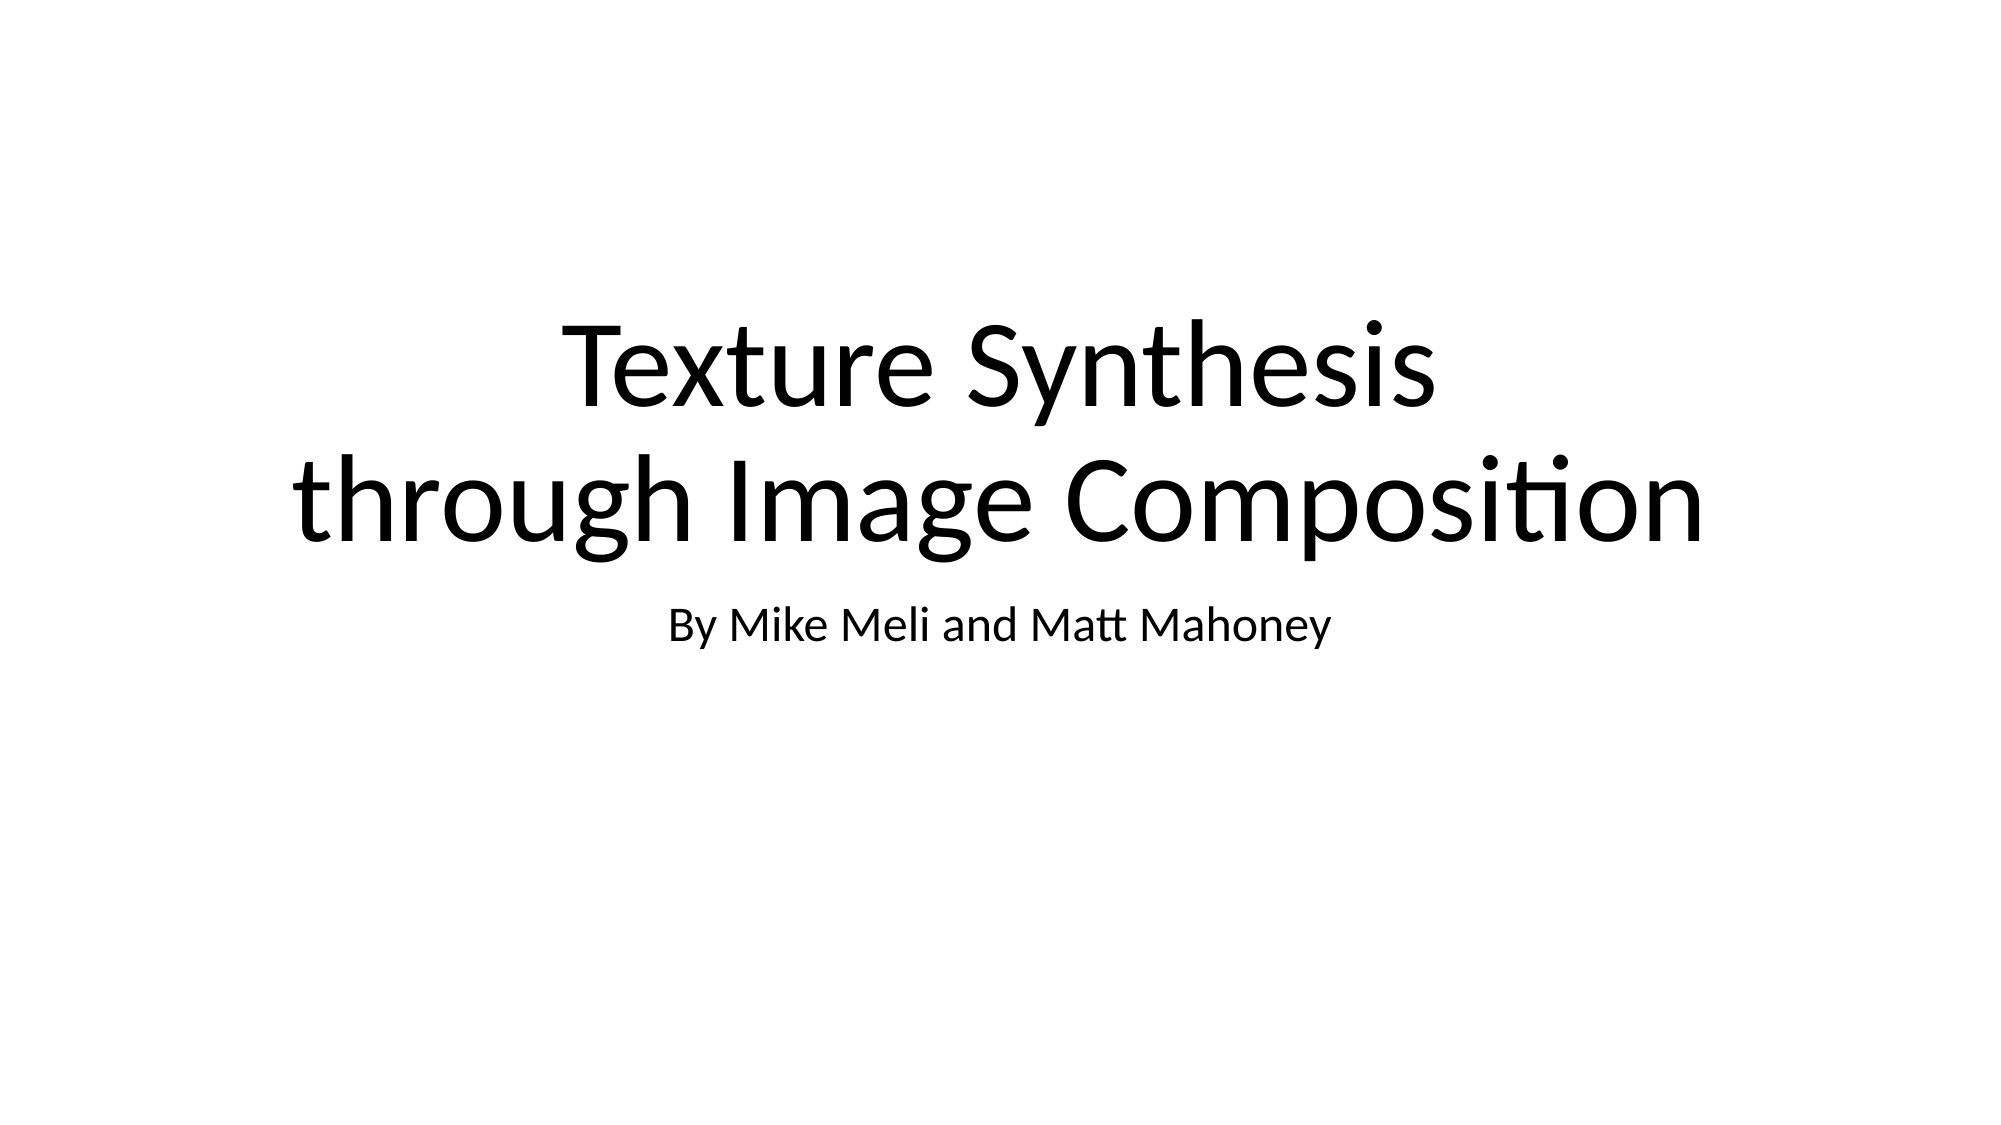

# Texture Synthesis through Image Composition
By Mike Meli and Matt Mahoney